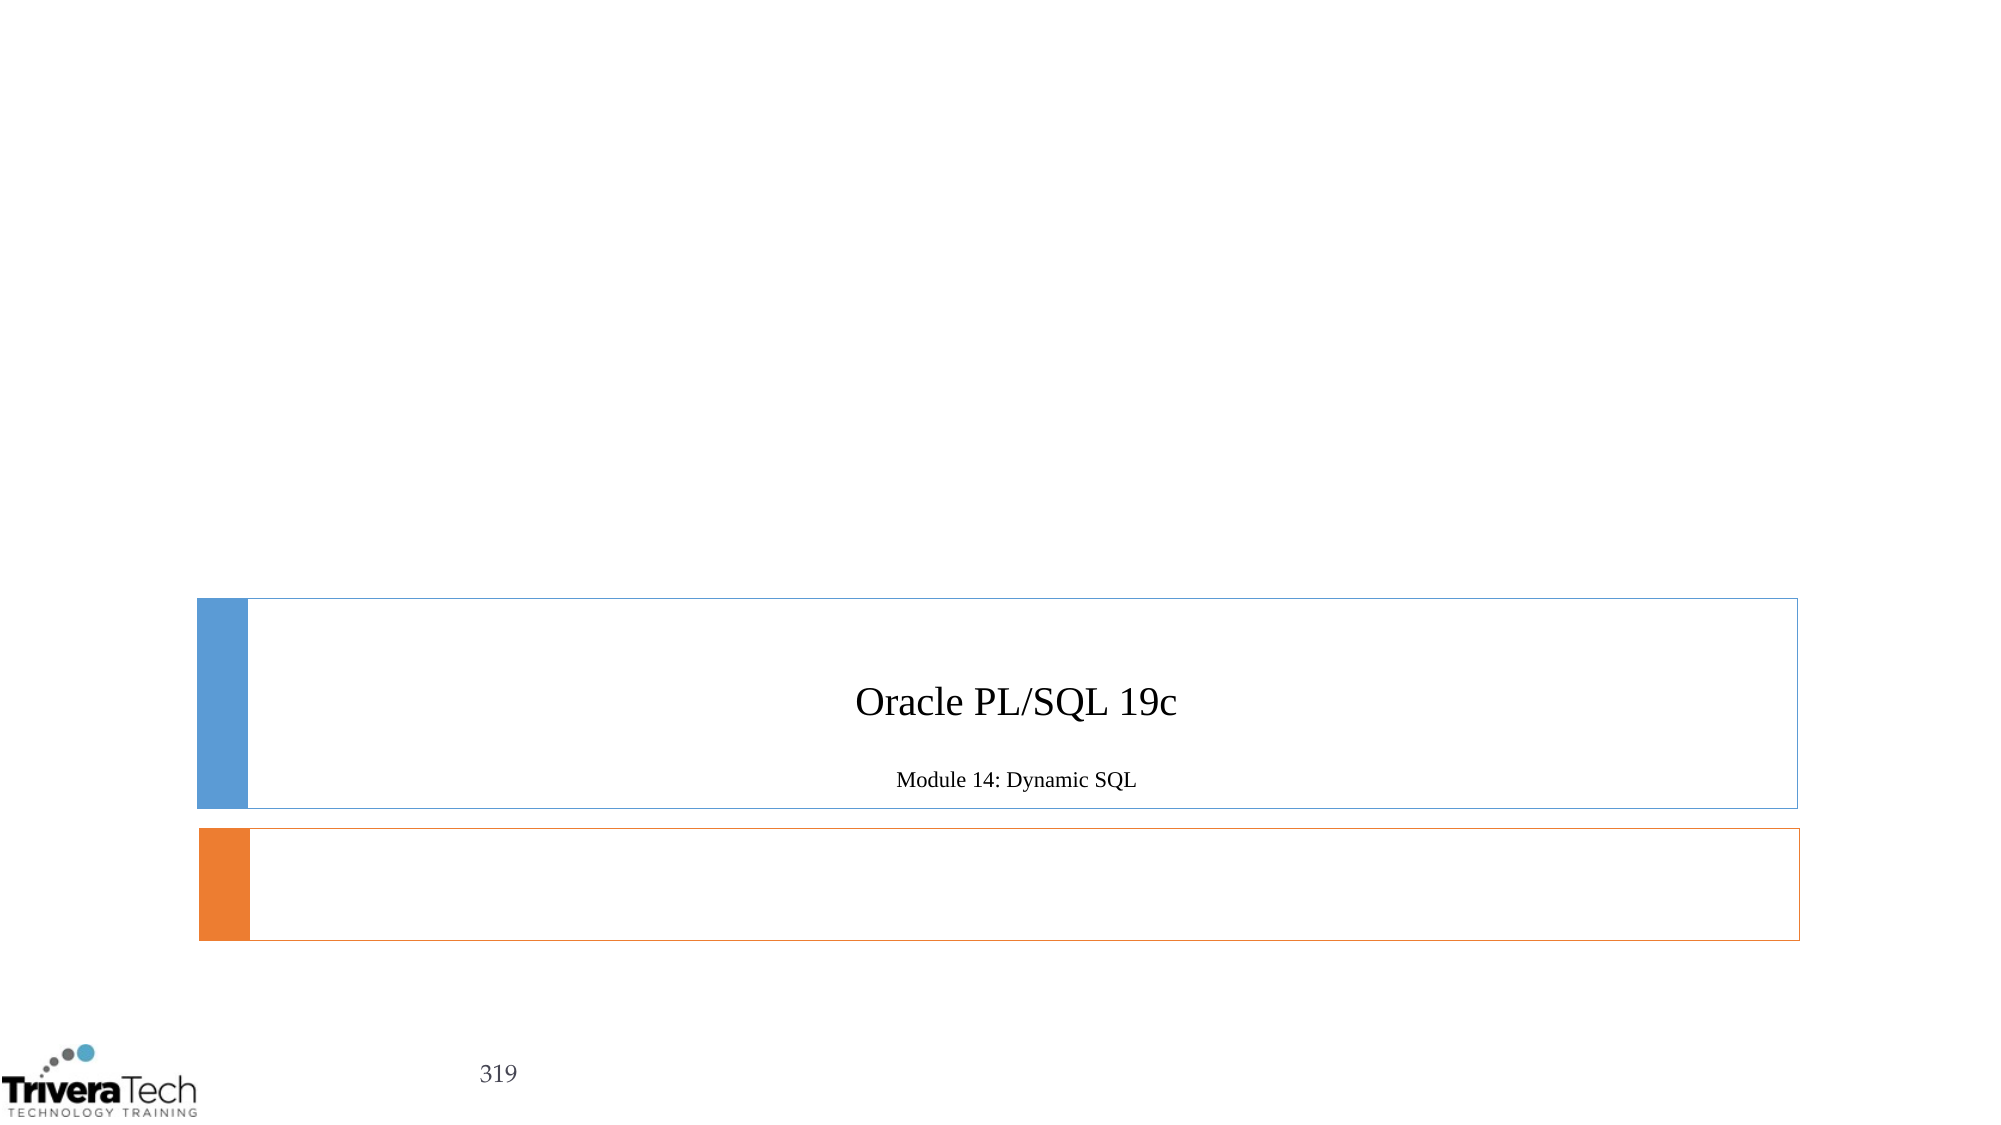

# Oracle PL/SQL 19c Module 14: Dynamic SQL

319